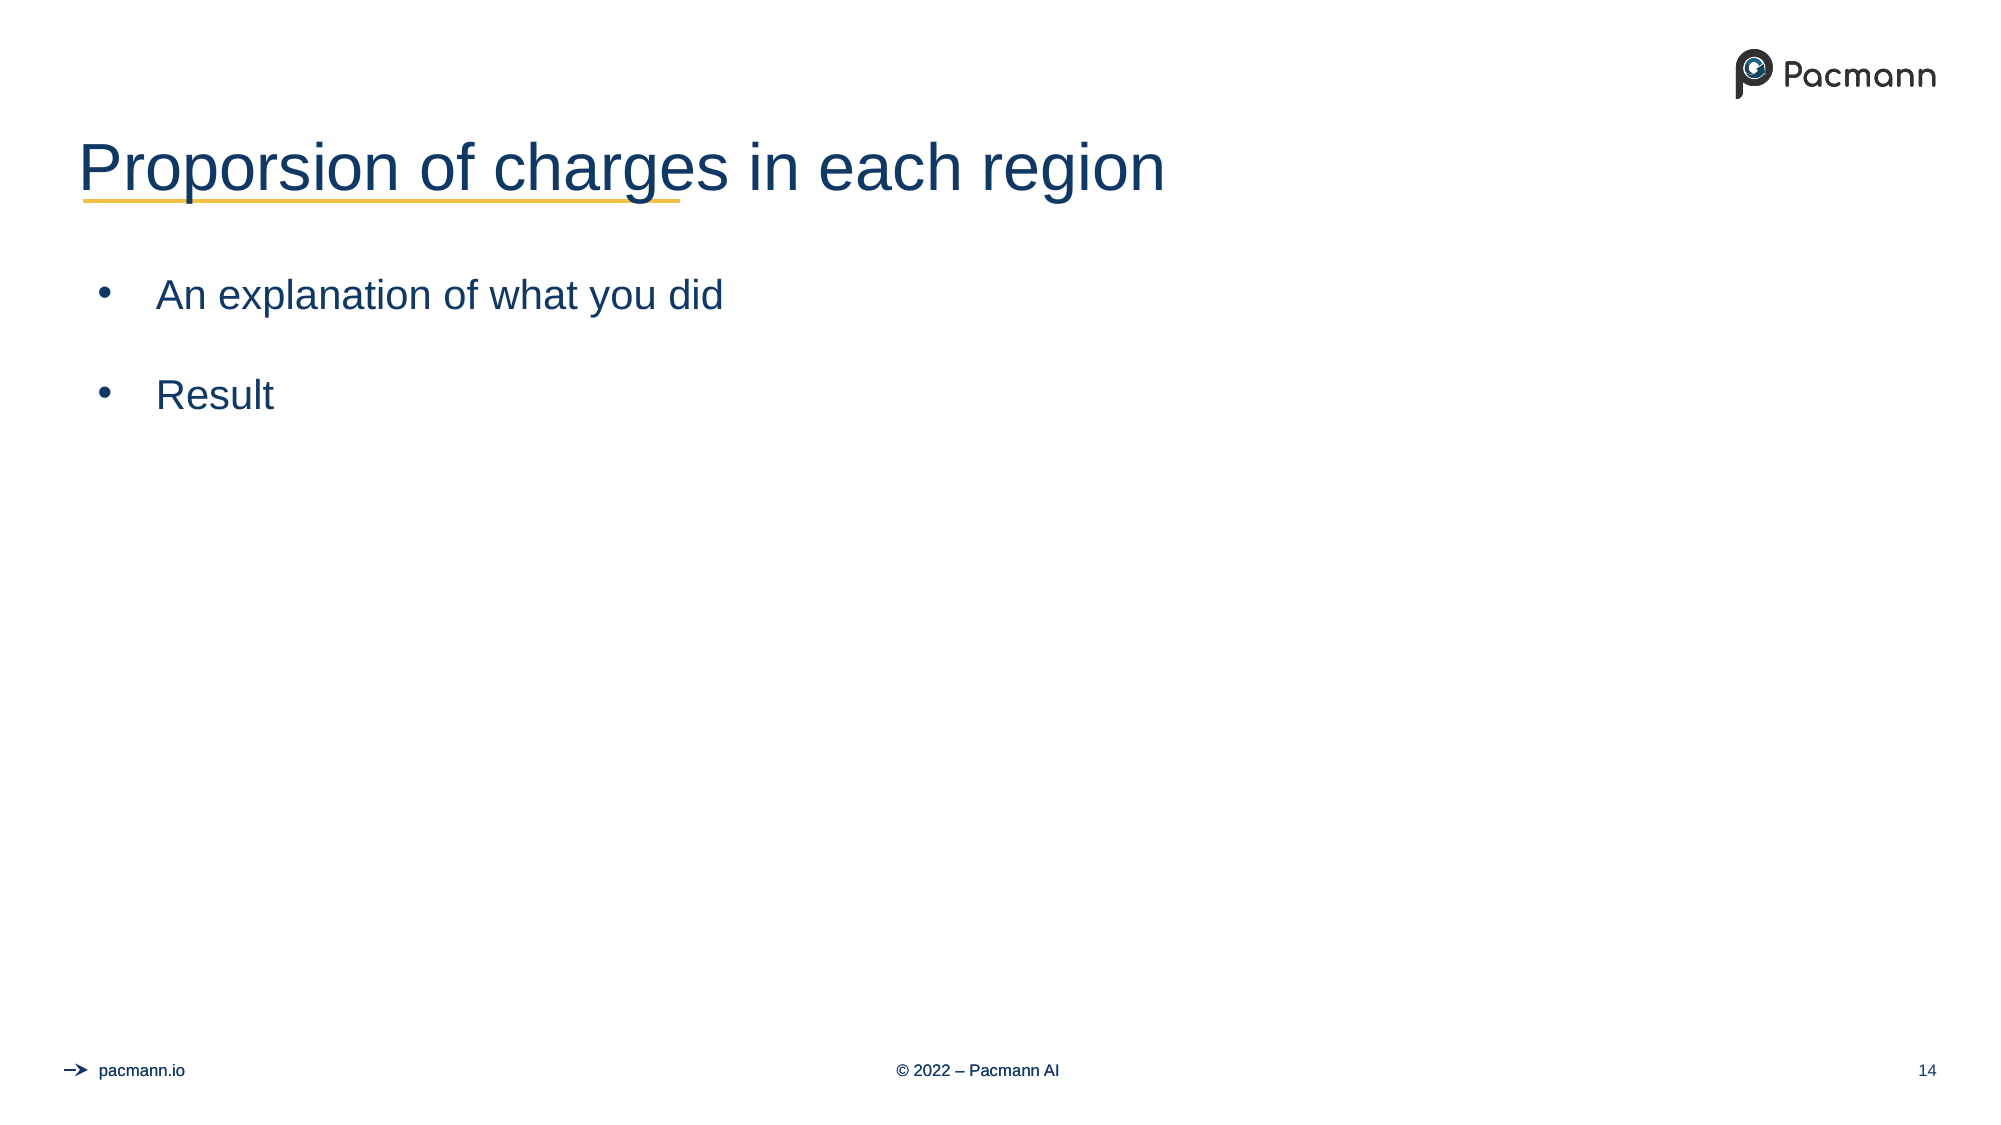

# Proporsion of charges in each region
An explanation of what you did

Result